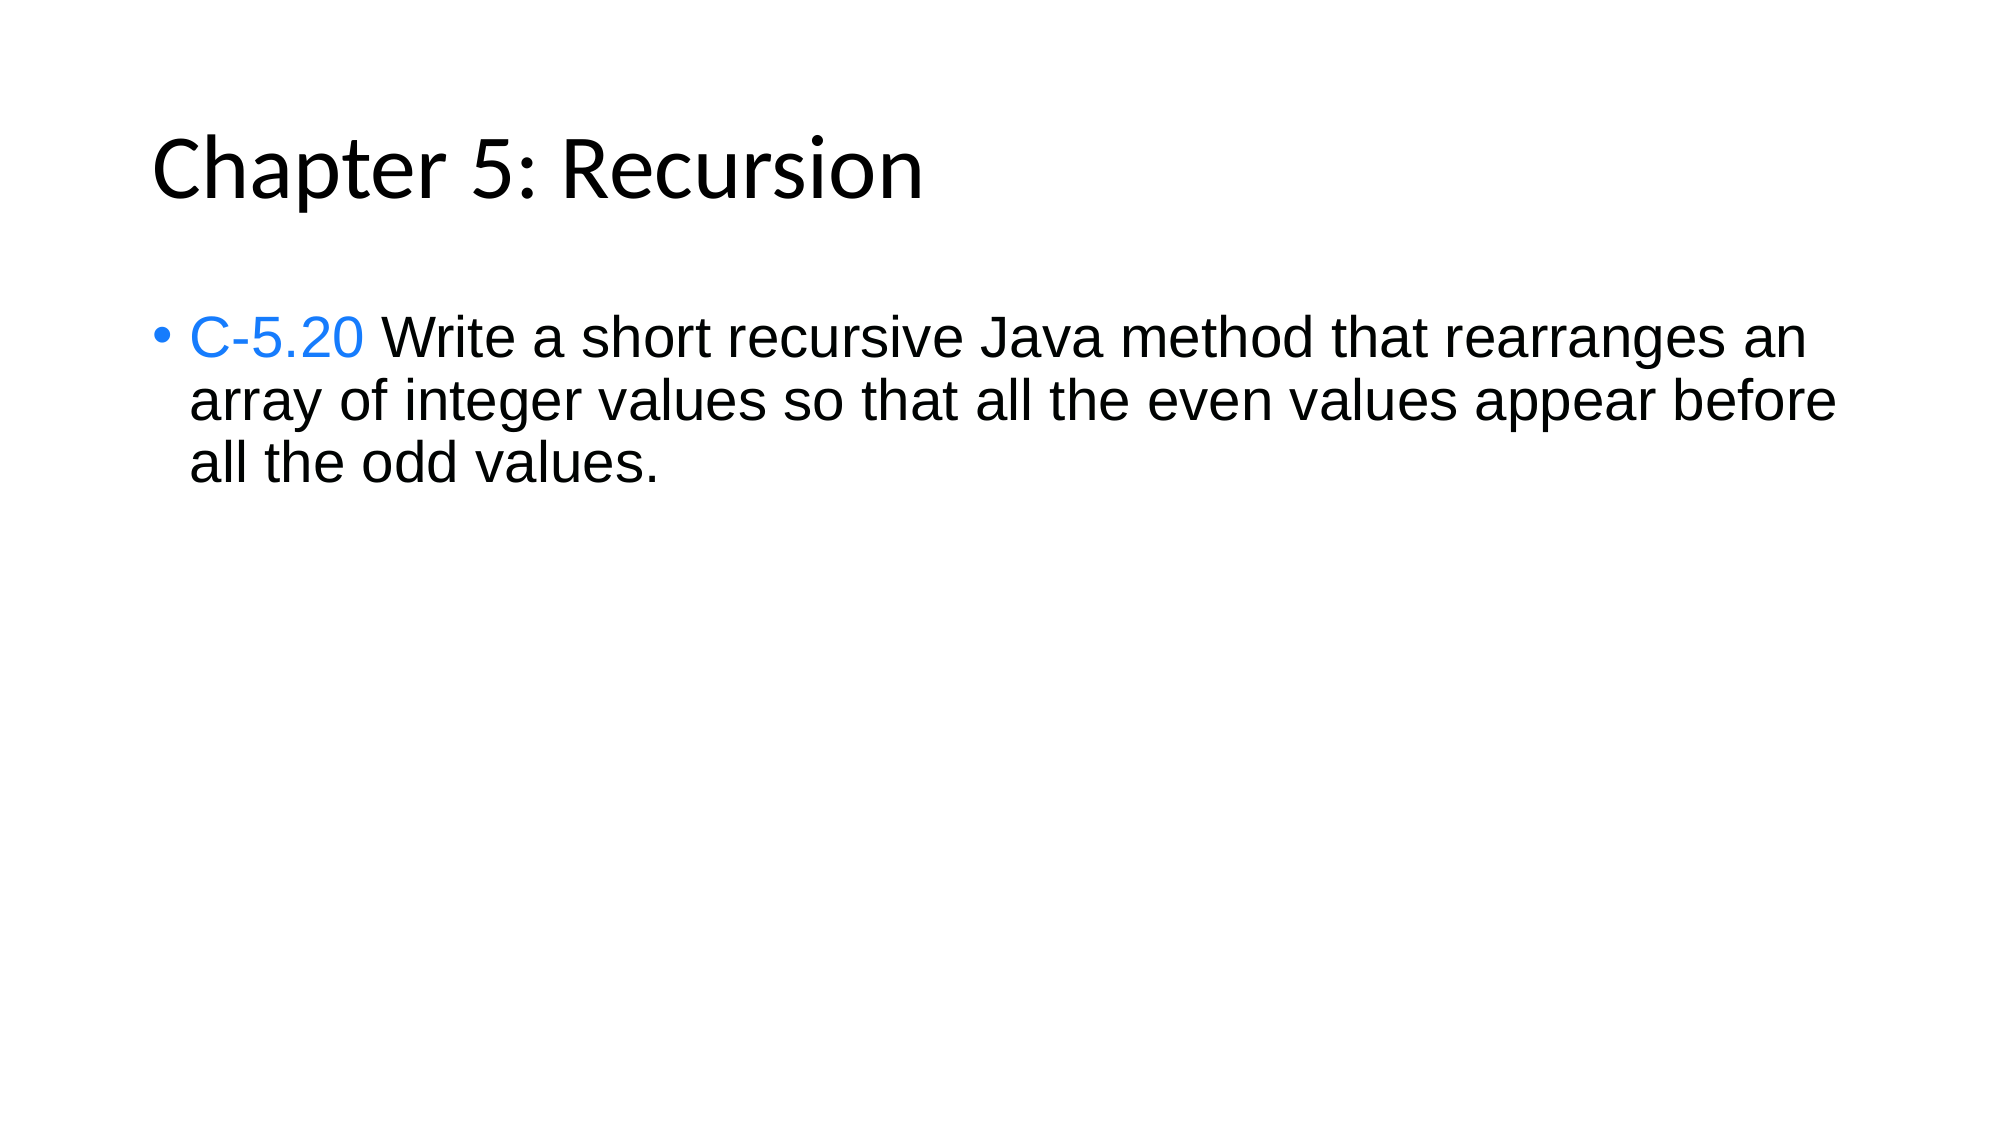

# Chapter 5: Recursion
C-5.20 Write a short recursive Java method that rearranges an array of integer values so that all the even values appear before all the odd values.